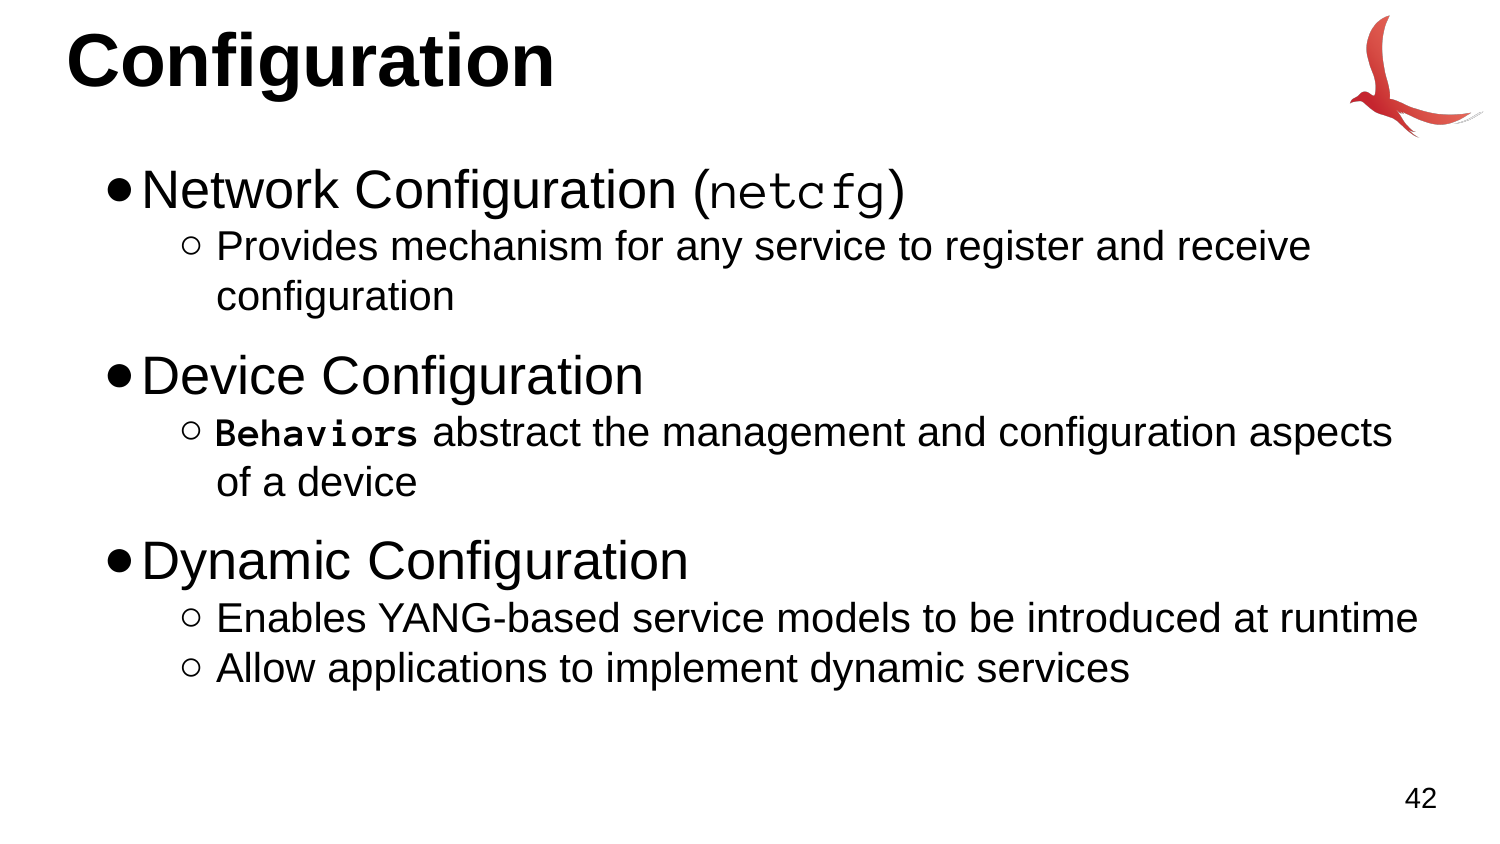

# Configuration
Network Configuration (netcfg)
Provides mechanism for any service to register and receive configuration
Device Configuration
Behaviors abstract the management and configuration aspects of a device
Dynamic Configuration
Enables YANG-based service models to be introduced at runtime
Allow applications to implement dynamic services
42